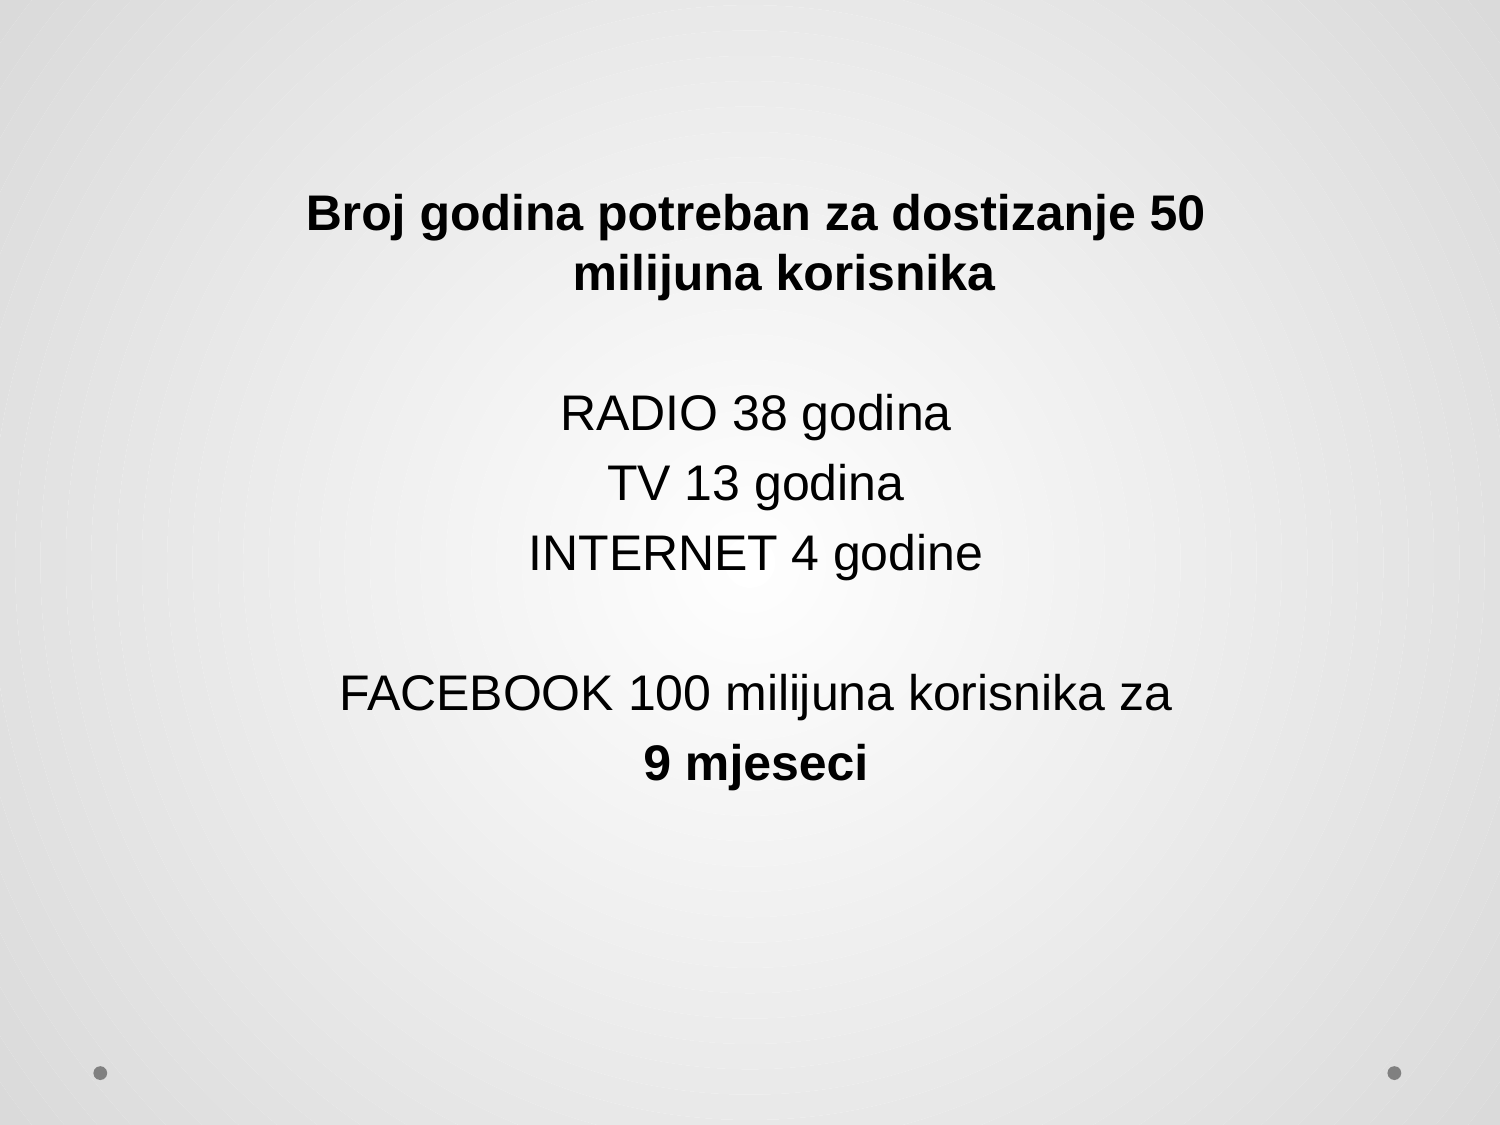

Broj godina potreban za dostizanje 50 milijuna korisnika

RADIO 38 godina
TV 13 godina
INTERNET 4 godine

FACEBOOK 100 milijuna korisnika za
9 mjeseci